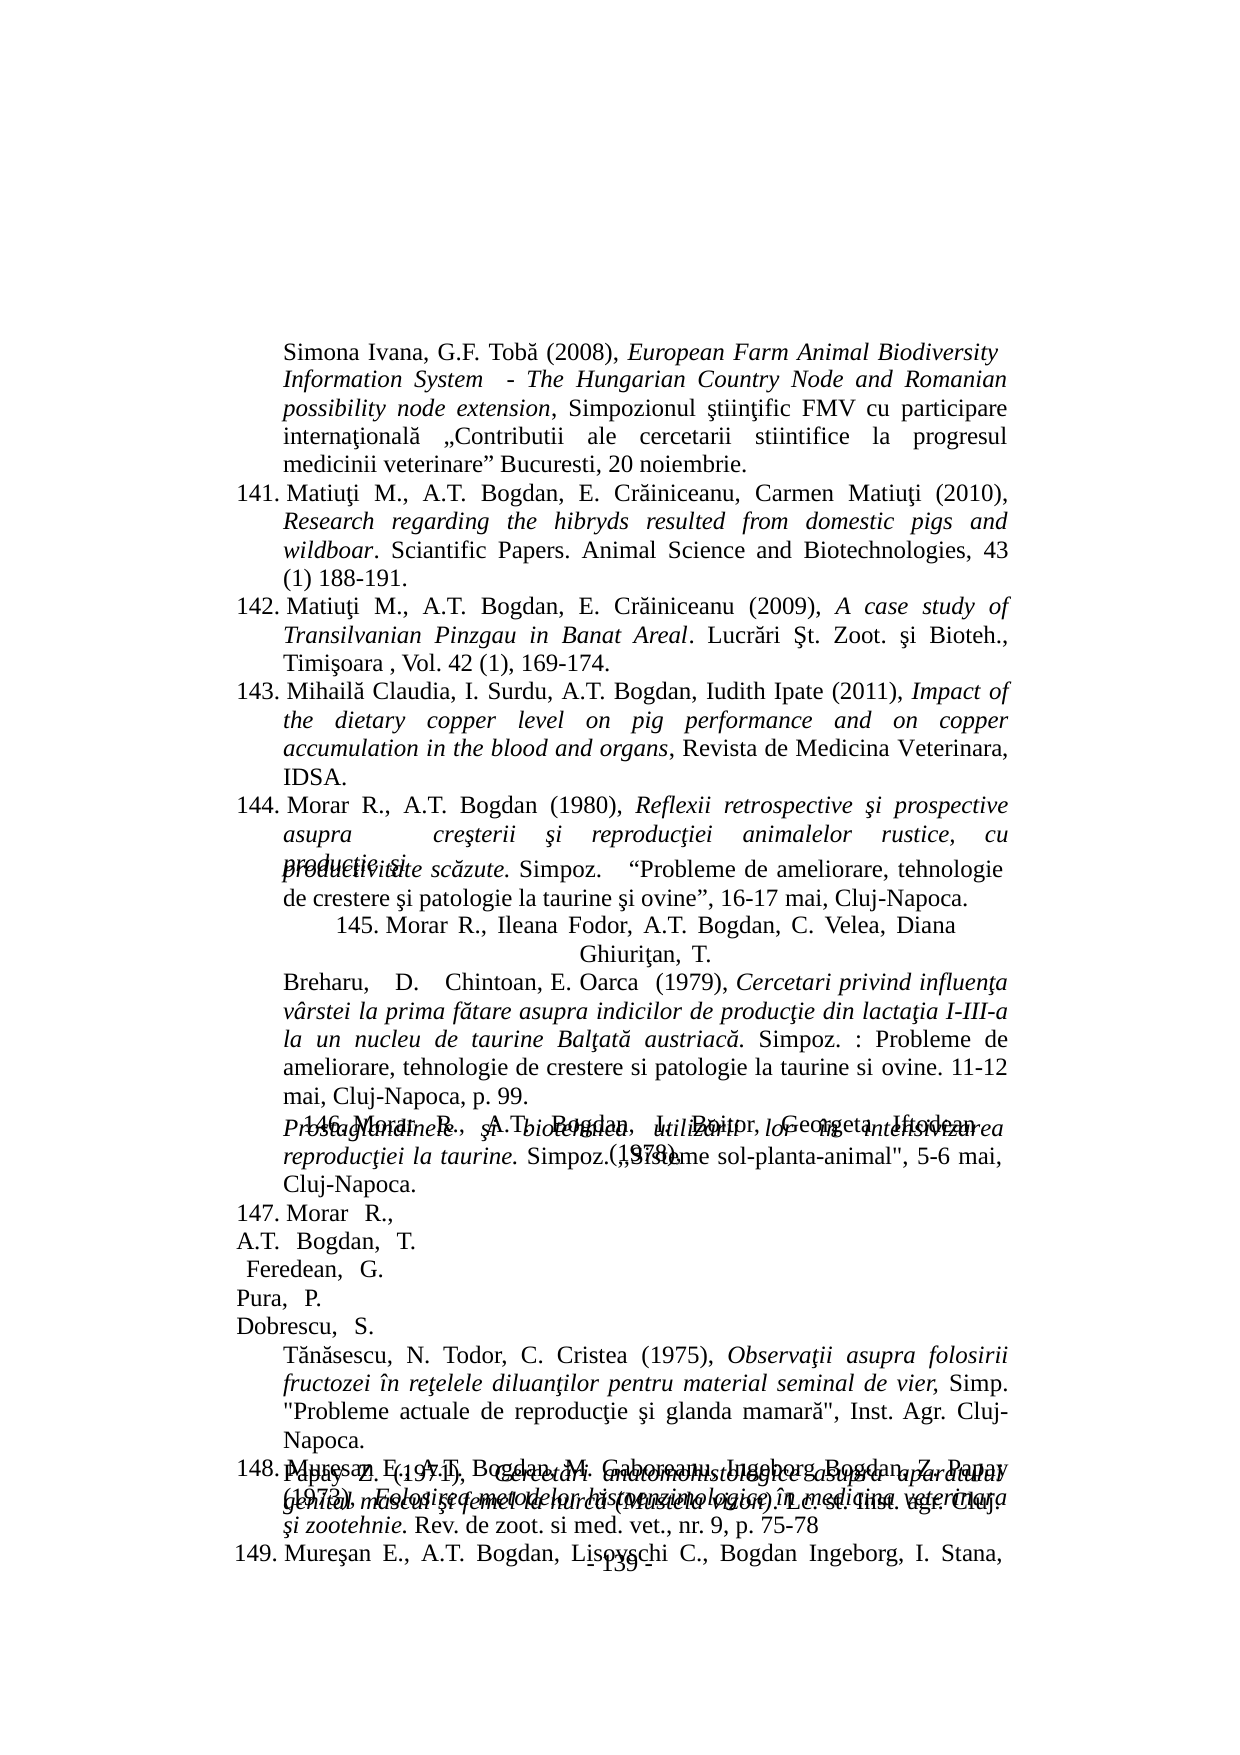

Simona Ivana, G.F. Tobă (2008), European Farm Animal Biodiversity
Information System  - The Hungarian Country Node and Romanian possibility node extension, Simpozionul ştiinţific FMV cu participare internaţională   „Contributii   ale   cercetarii   stiintifice   la   progresul medicinii veterinare” Bucuresti, 20 noiembrie.
141. Matiuţi  M.,  A.T.  Bogdan,  E.  Crăiniceanu,  Carmen  Matiuţi  (2010), Research regarding the hibryds resulted from domestic pigs and wildboar. Sciantific Papers. Animal Science and Biotechnologies, 43 (1) 188-191.
142. Matiuţi  M.,  A.T.  Bogdan,  E.  Crăiniceanu  (2009),  A  case  study  of Transilvanian Pinzgau in Banat Areal. Lucrări Şt. Zoot. şi Bioteh., Timişoara , Vol. 42 (1), 169-174.
143. Mihailă Claudia, I. Surdu, A.T. Bogdan, Iudith Ipate (2011), Impact of the dietary copper level on pig performance and on copper accumulation in the blood and organs, Revista de Medicina Veterinara, IDSA.
144. Morar R., A.T. Bogdan (1980), Reflexii retrospective şi prospective asupra	creşterii şi reproducţiei animalelor rustice, cu producţie şi
productivitate scăzute. Simpoz.
“Probleme de ameliorare, tehnologie
de crestere şi patologie la taurine şi ovine”, 16-17 mai, Cluj-Napoca.
145. Morar R., Ileana Fodor, A.T. Bogdan, C. Velea, Diana Ghiuriţan, T.
Breharu,   D.   Chintoan, E. Oarca  (1979), Cercetari privind influenţa vârstei la prima fătare asupra indicilor de producţie din lactaţia I-III-a la un nucleu de taurine Balţată austriacă. Simpoz. : Probleme de ameliorare, tehnologie de crestere si patologie la taurine si ovine. 11-12 mai, Cluj-Napoca, p. 99.
146. Morar   R.,   A.T.   Bogdan,   I.   Boitor,   Georgeta   Iftodean   (1978),
Prostaglandinele
şi
biotehnica
utilizării
lor
în
intensivizarea
reproducţiei la taurine. Simpoz. ,,Sisteme sol-planta-animal", 5-6 mai,
Cluj-Napoca.
147. Morar  R.,  A.T.  Bogdan,  T.  Feredean,  G.  Pura,  P.  Dobrescu,  S.
Tănăsescu, N. Todor, C. Cristea (1975), Observaţii asupra folosirii fructozei în reţelele diluanţilor pentru material seminal de vier, Simp. "Probleme actuale de reproducţie şi glanda mamară", Inst. Agr. Cluj- Napoca.
148. Muresan E., A.T. Bogdan, M. Gaboreanu, Ingeborg Bogdan, Z. Papay (1973),  Folosirea metodelor histoenzimologice în medicina veterinara şi zootehnie. Rev. de zoot. si med. vet., nr. 9, p. 75-78
149. Mureşan E., A.T. Bogdan, Lisovschi C., Bogdan Ingeborg, I. Stana,
Papay  Z.  (1971),
Cercetări  anatomohistologice  asupra  aparatului
genital mascul şi femel la nurcă (Mustela vizon). Lc. st. Inst. agr. Cluj.
- 139 -